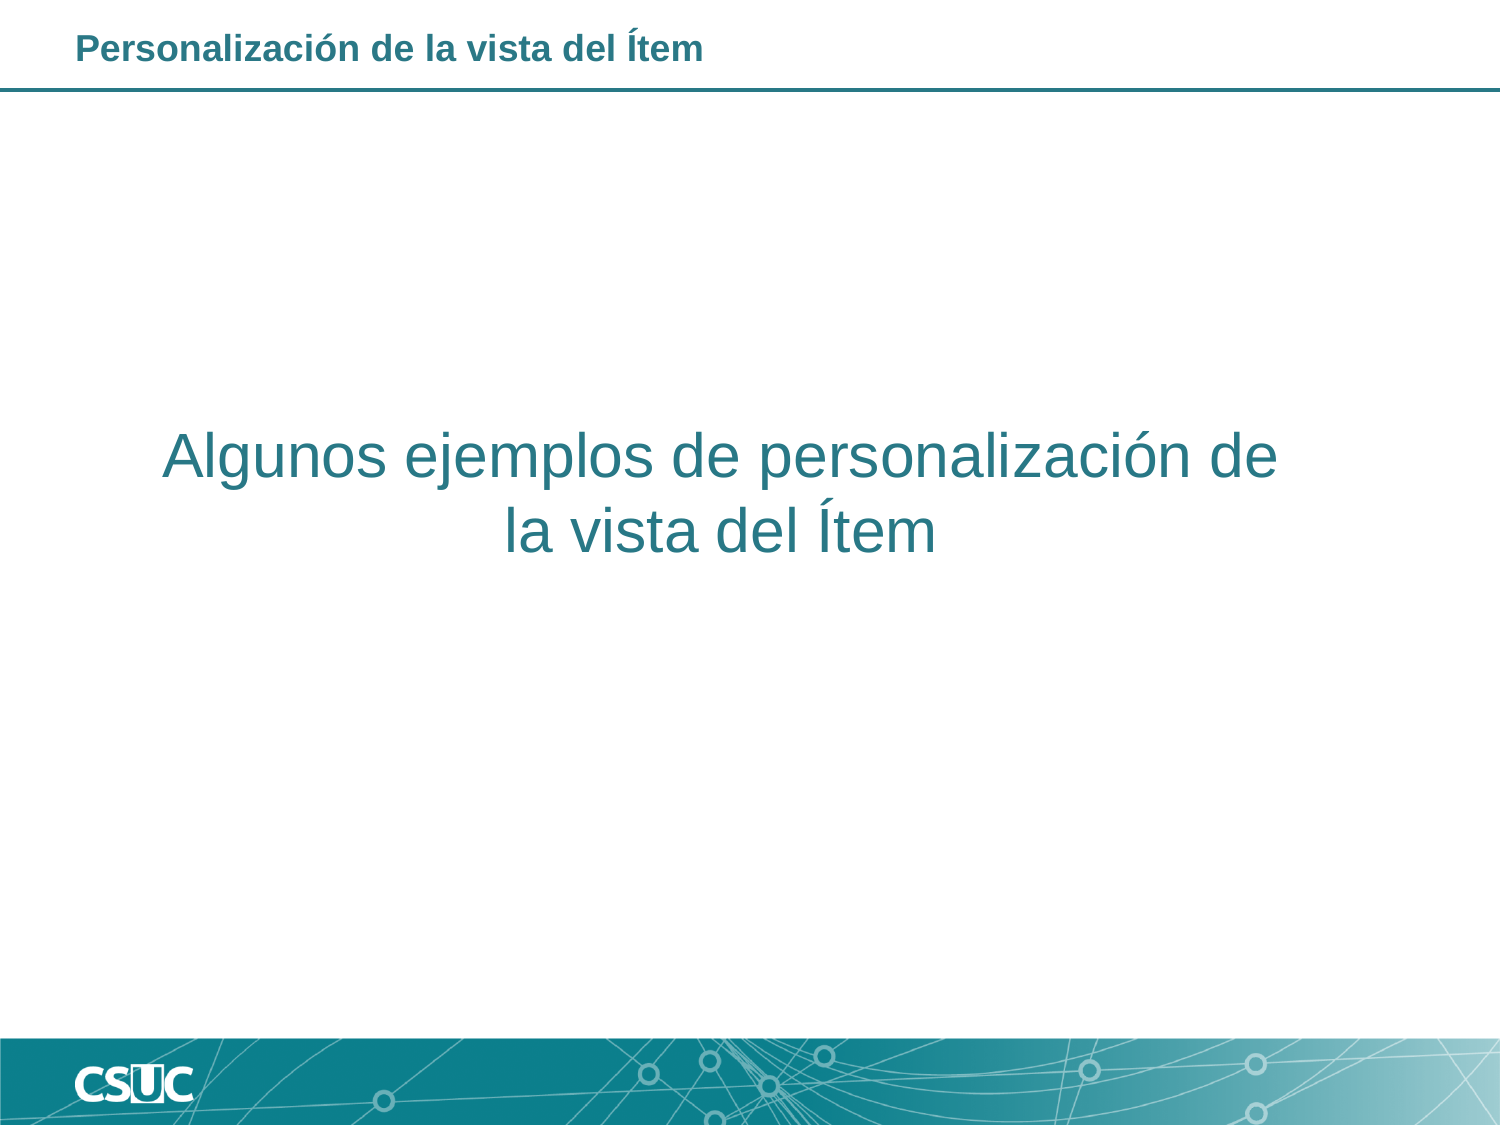

Personalización de la vista del Ítem

Algunos ejemplos de personalización de la vista del Ítem